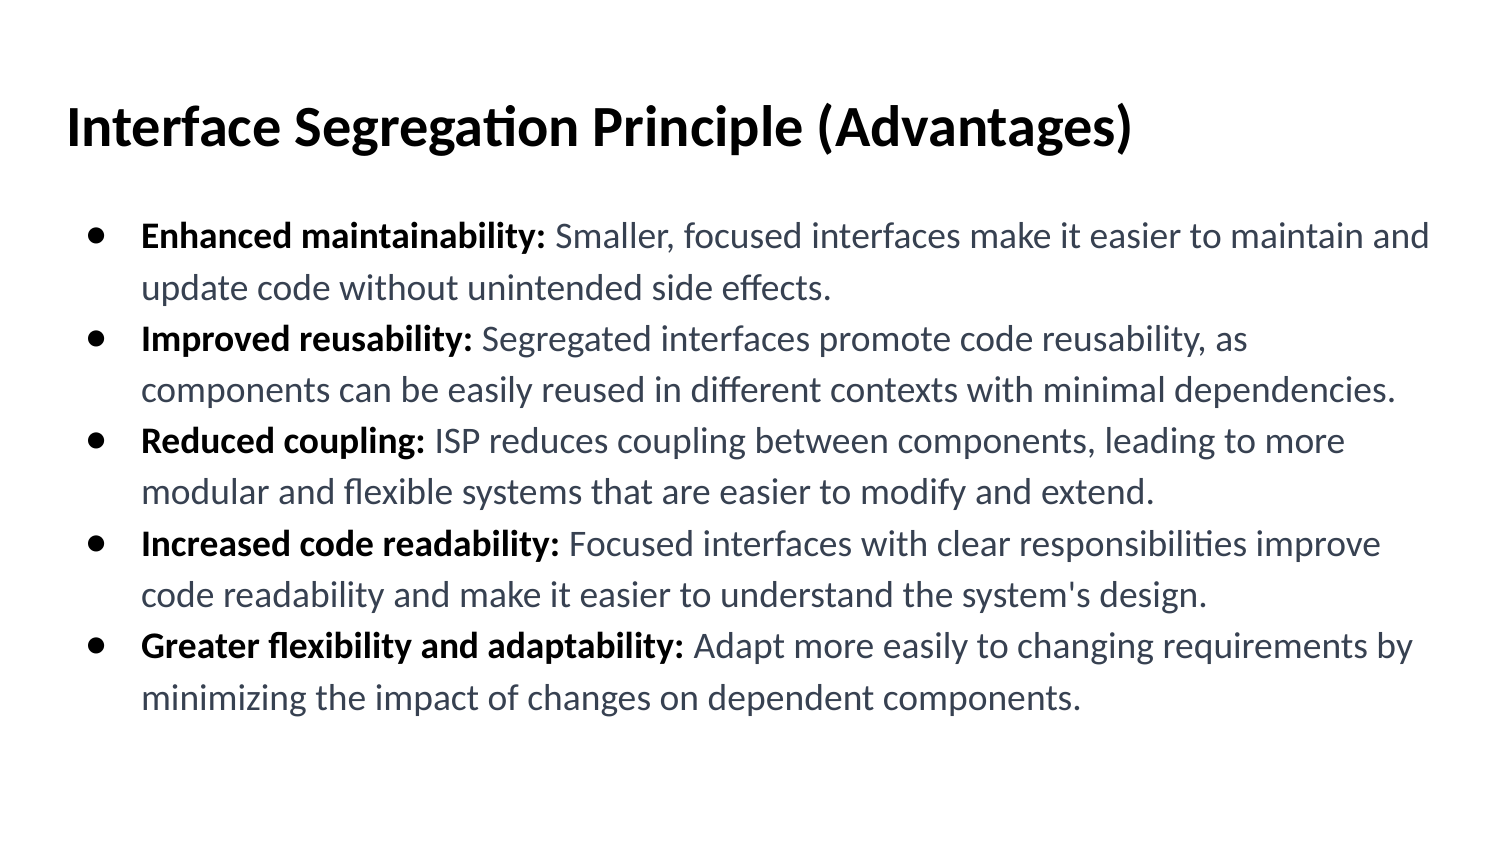

# Interface Segregation Principle (Advantages)
Enhanced maintainability: Smaller, focused interfaces make it easier to maintain and update code without unintended side effects.
Improved reusability: Segregated interfaces promote code reusability, as components can be easily reused in different contexts with minimal dependencies.
Reduced coupling: ISP reduces coupling between components, leading to more modular and flexible systems that are easier to modify and extend.
Increased code readability: Focused interfaces with clear responsibilities improve code readability and make it easier to understand the system's design.
Greater flexibility and adaptability: Adapt more easily to changing requirements by minimizing the impact of changes on dependent components.